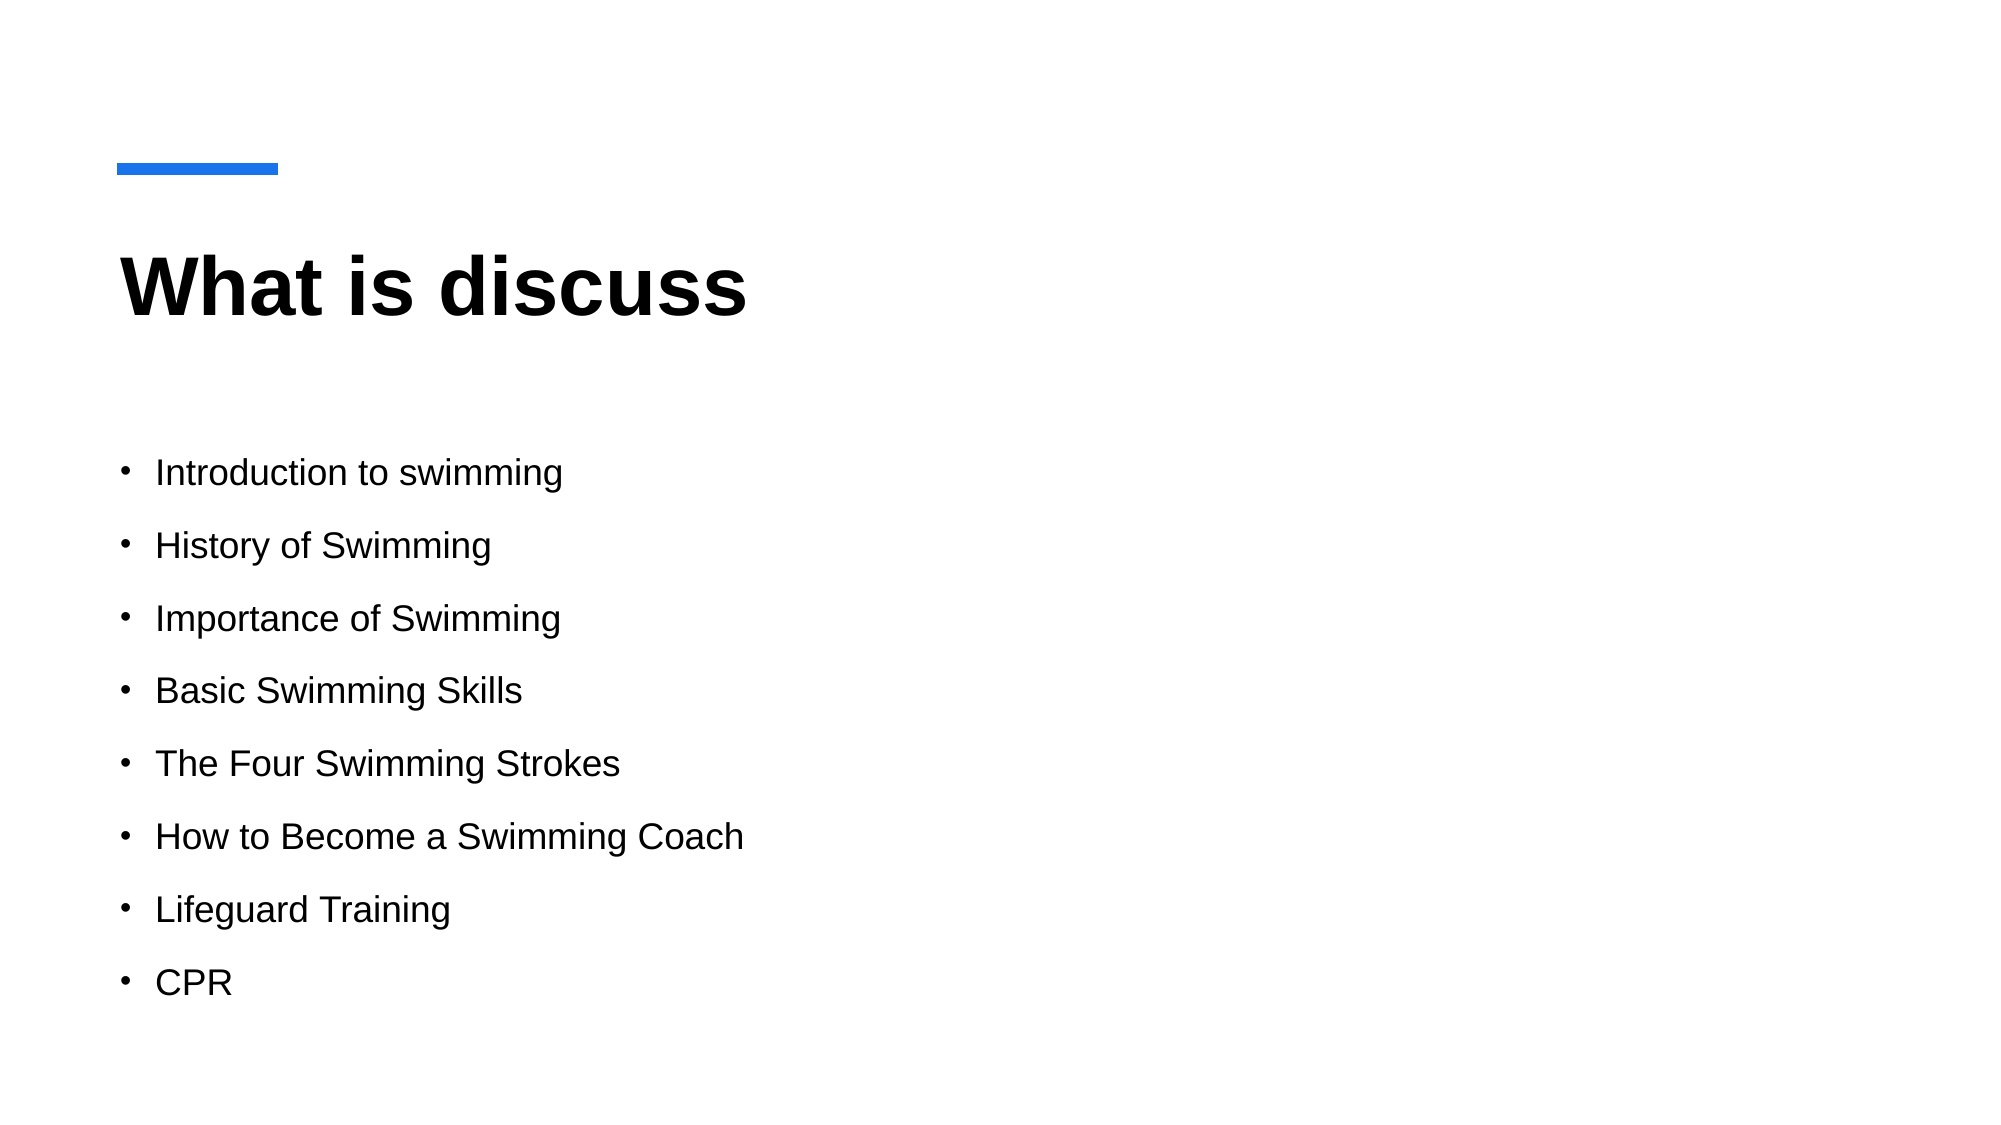

# What is discuss
Introduction to swimming
History of Swimming
Importance of Swimming
Basic Swimming Skills
The Four Swimming Strokes
How to Become a Swimming Coach
Lifeguard Training
CPR